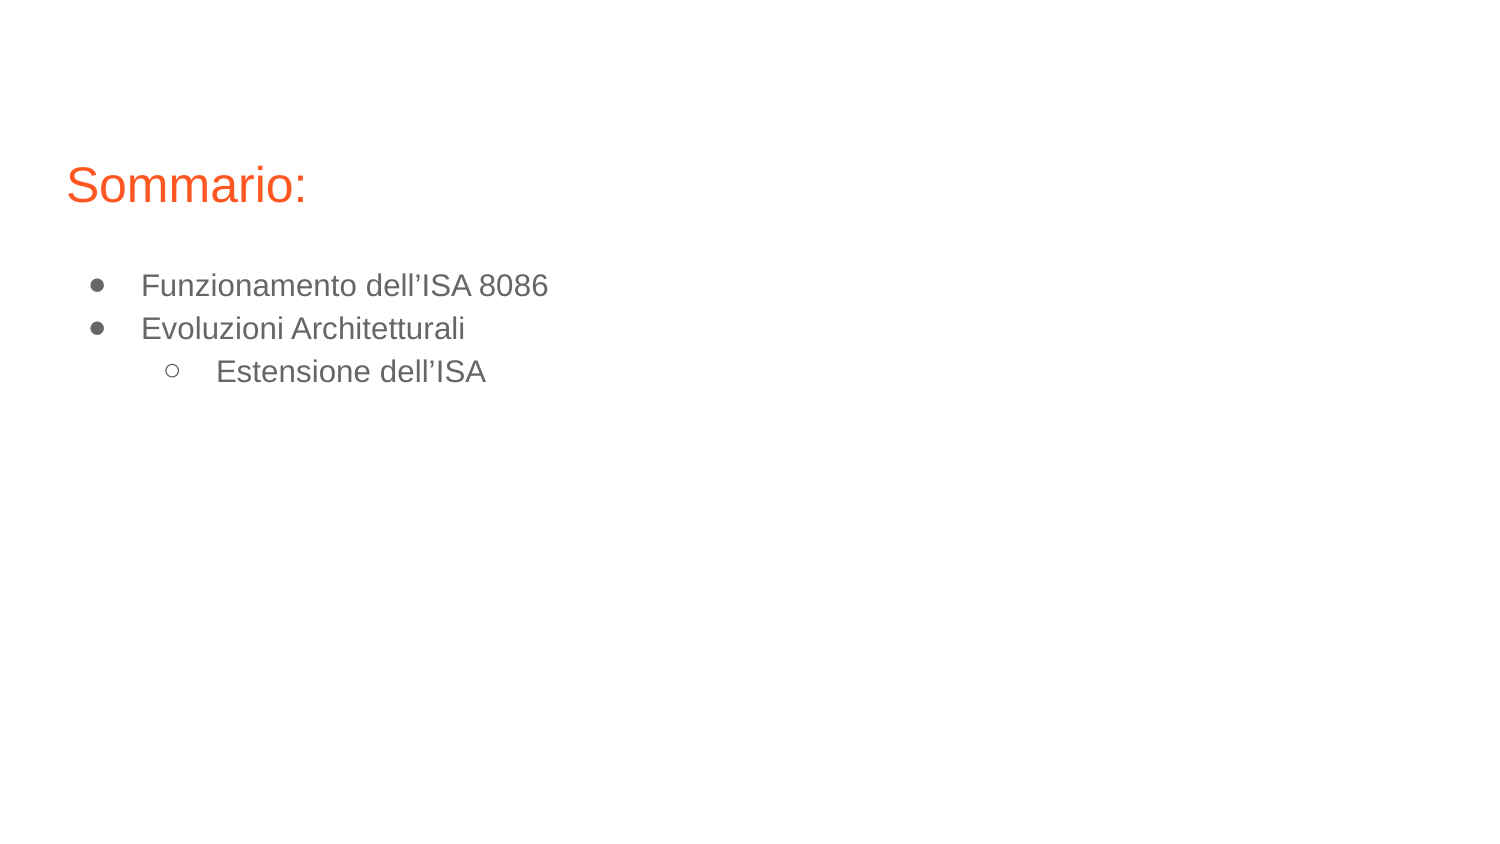

# Sommario:
Funzionamento dell’ISA 8086
Evoluzioni Architetturali
Estensione dell’ISA